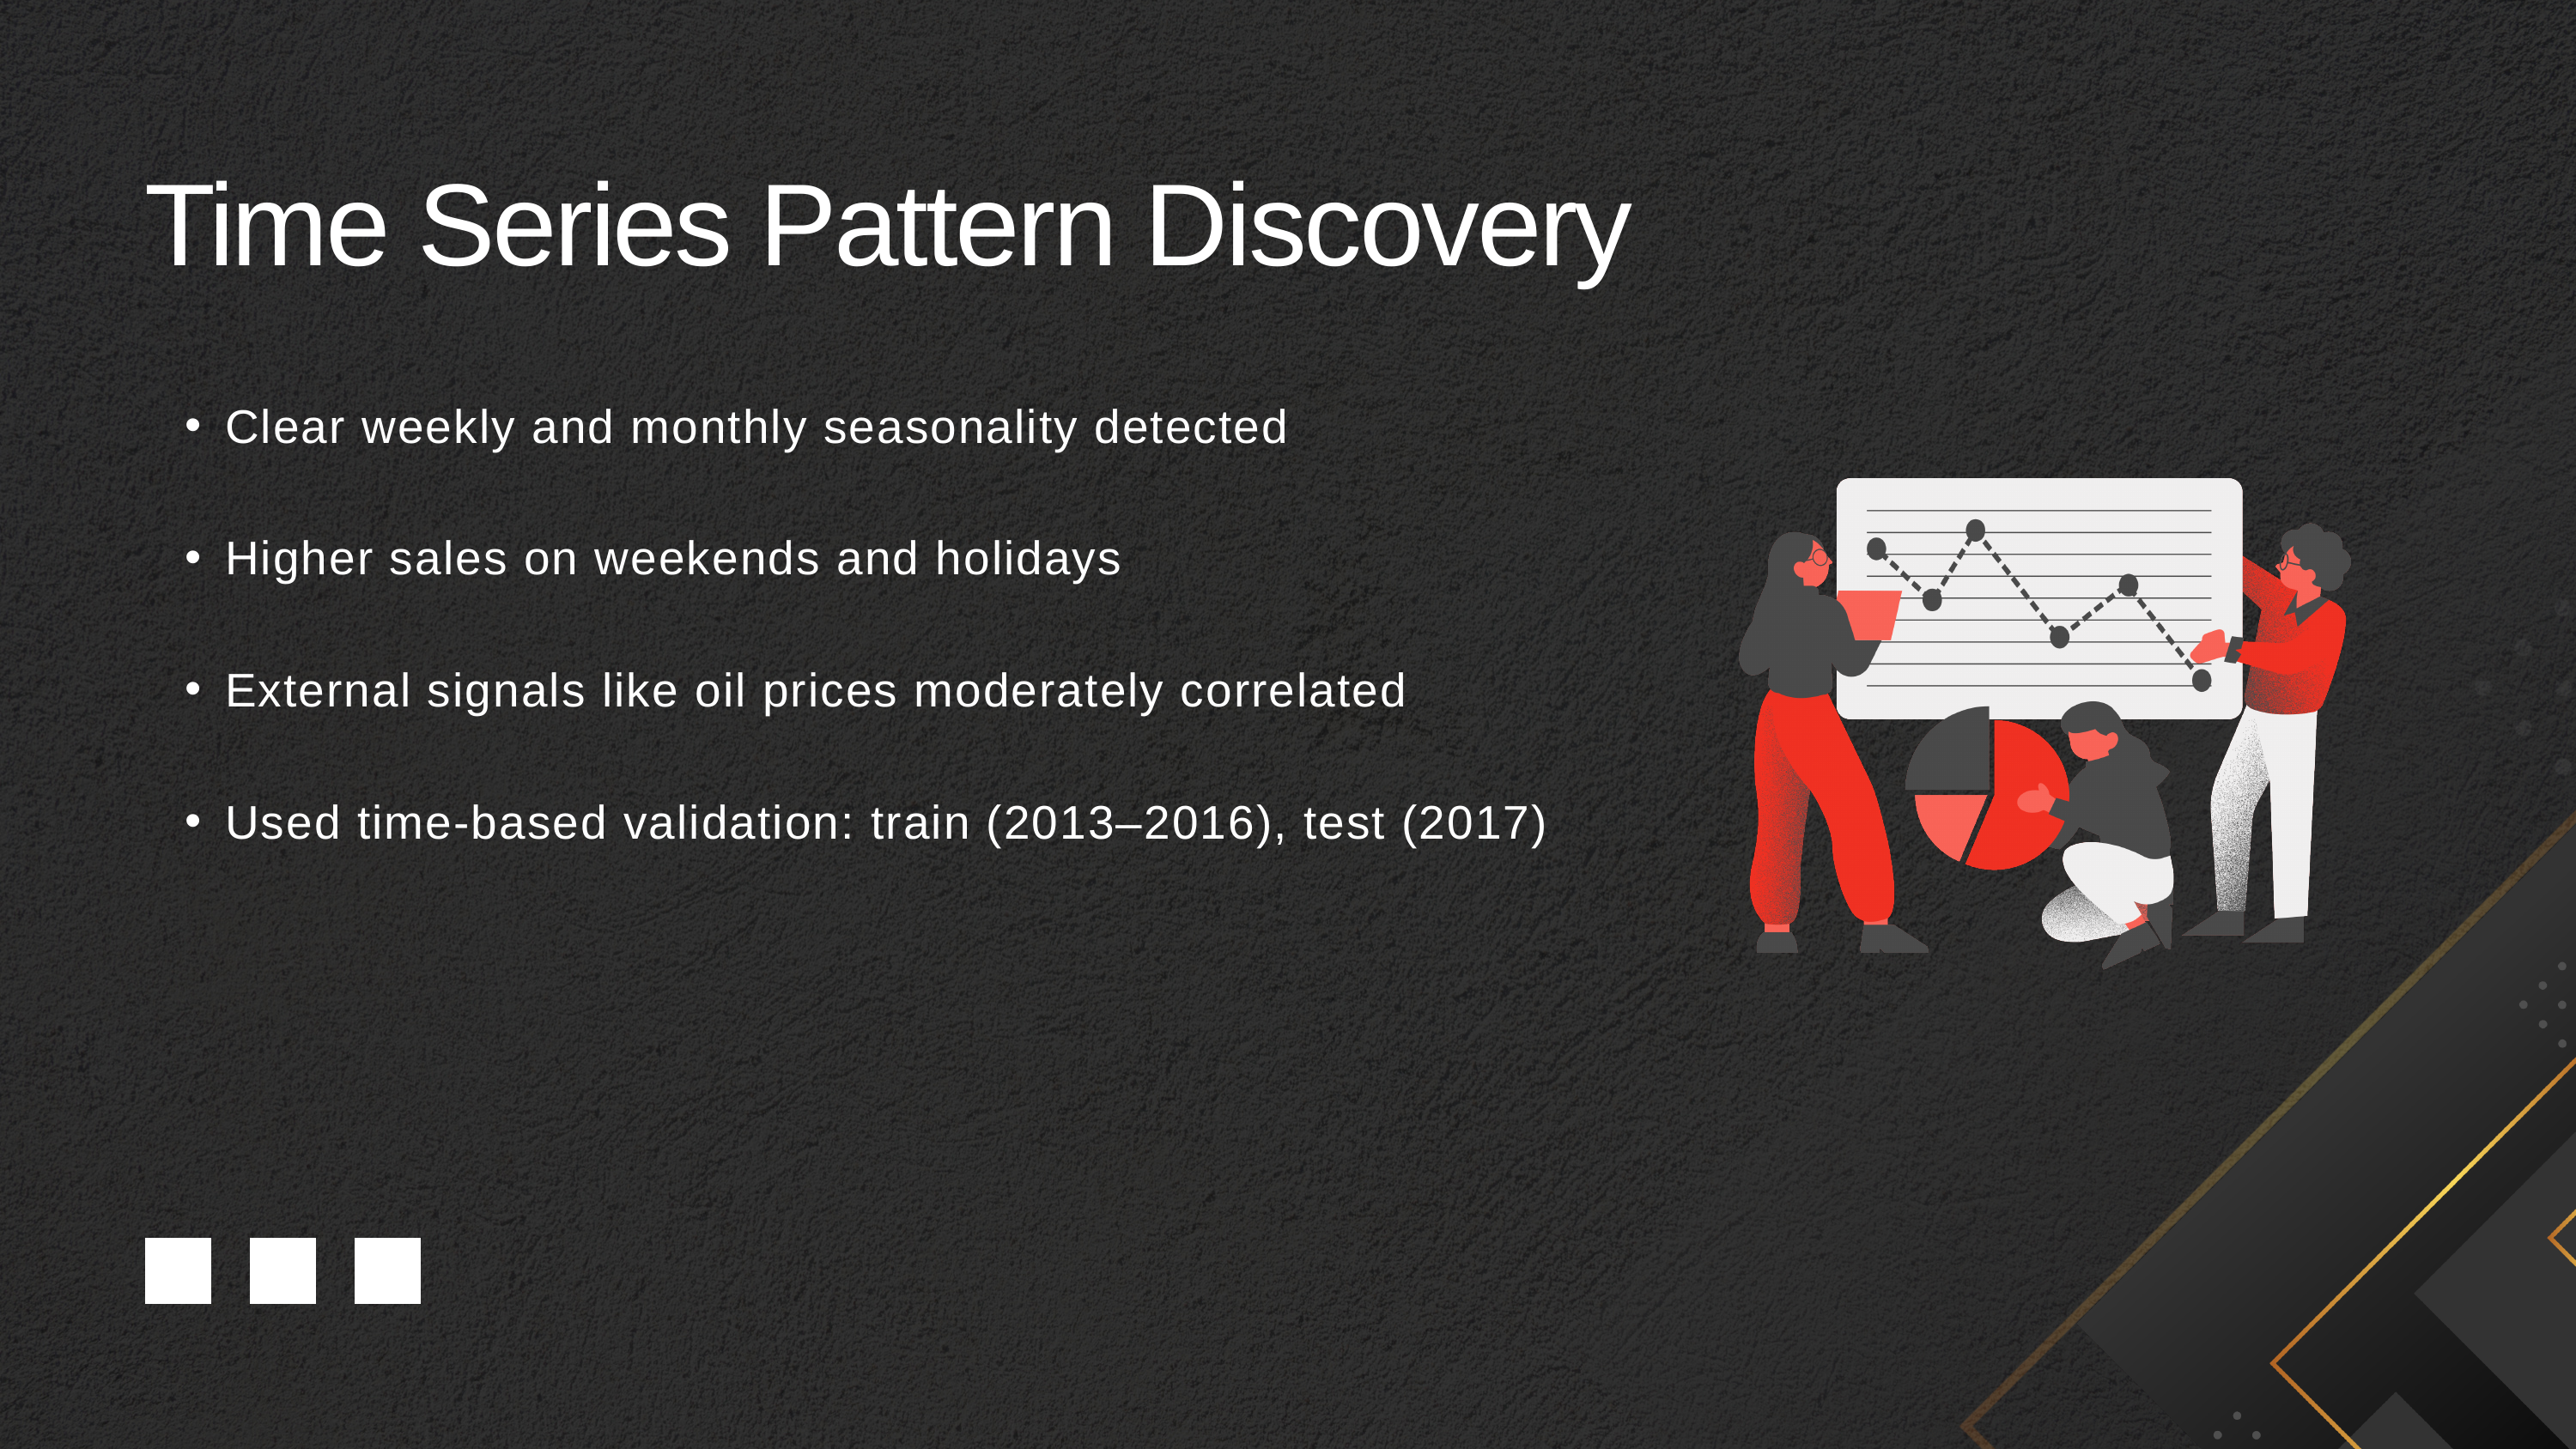

Time Series Pattern Discovery

Clear weekly and monthly seasonality detected

Higher sales on weekends and holidays

External signals like oil prices moderately correlated

Used time-based validation: train (2013–2016), test (2017)